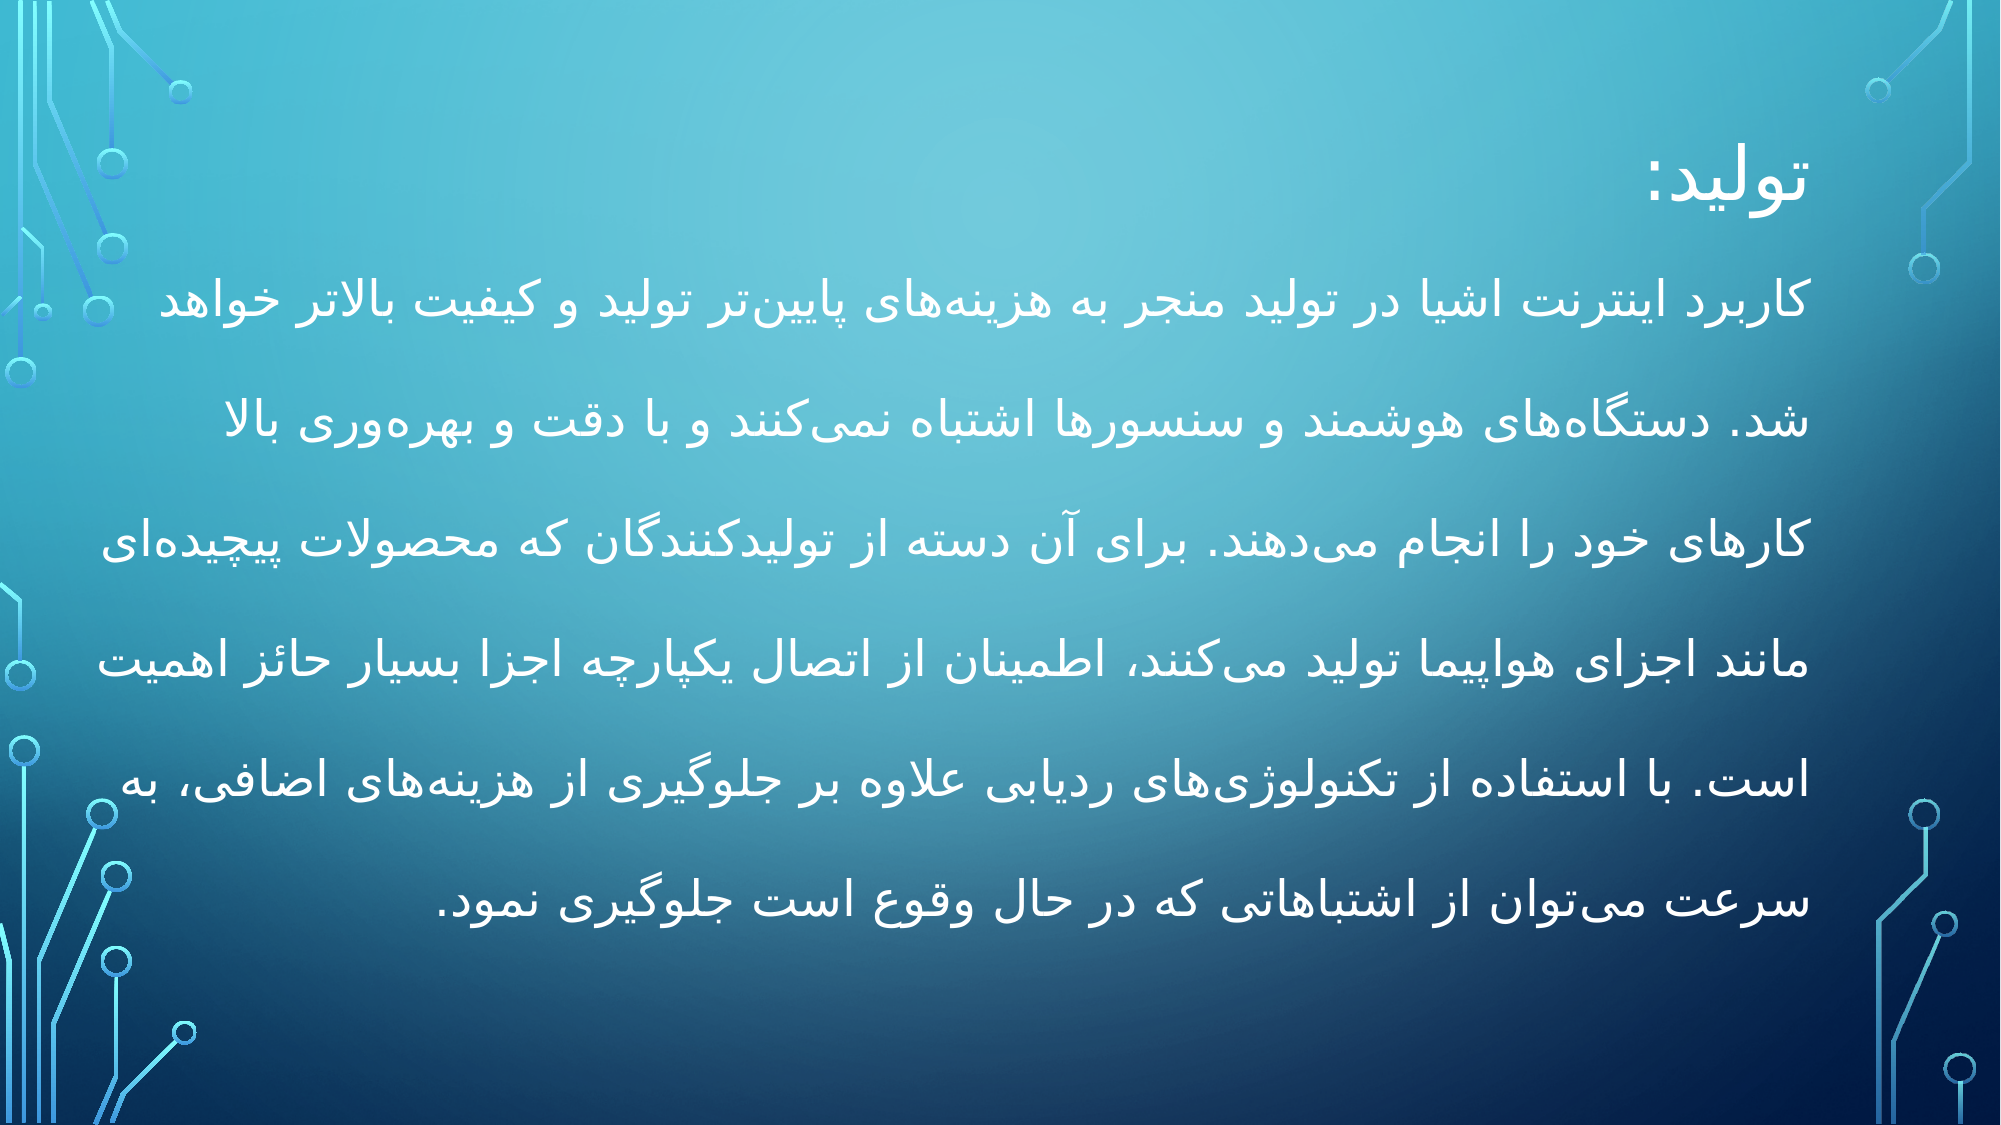

# تولید:
کاربرد اینترنت اشیا در تولید منجر به هزینه‌های پایین‌تر تولید و کیفیت بالاتر خواهد شد. دستگاه‌های هوشمند و سنسورها اشتباه نمی‌کنند و با دقت و بهره‌وری بالا کارهای خود را انجام می‌دهند. برای آن دسته از تولیدکنندگان که محصولات پیچیده‌ای مانند اجزای هواپیما تولید می‌کنند، اطمینان از اتصال یکپارچه اجزا بسیار حائز اهمیت است. با استفاده از تکنولوژی‌های ردیابی علاوه بر جلوگیری از هزینه‌های اضافی، به ‌سرعت می‌توان از اشتباهاتی که در حال وقوع است جلوگیری نمود.